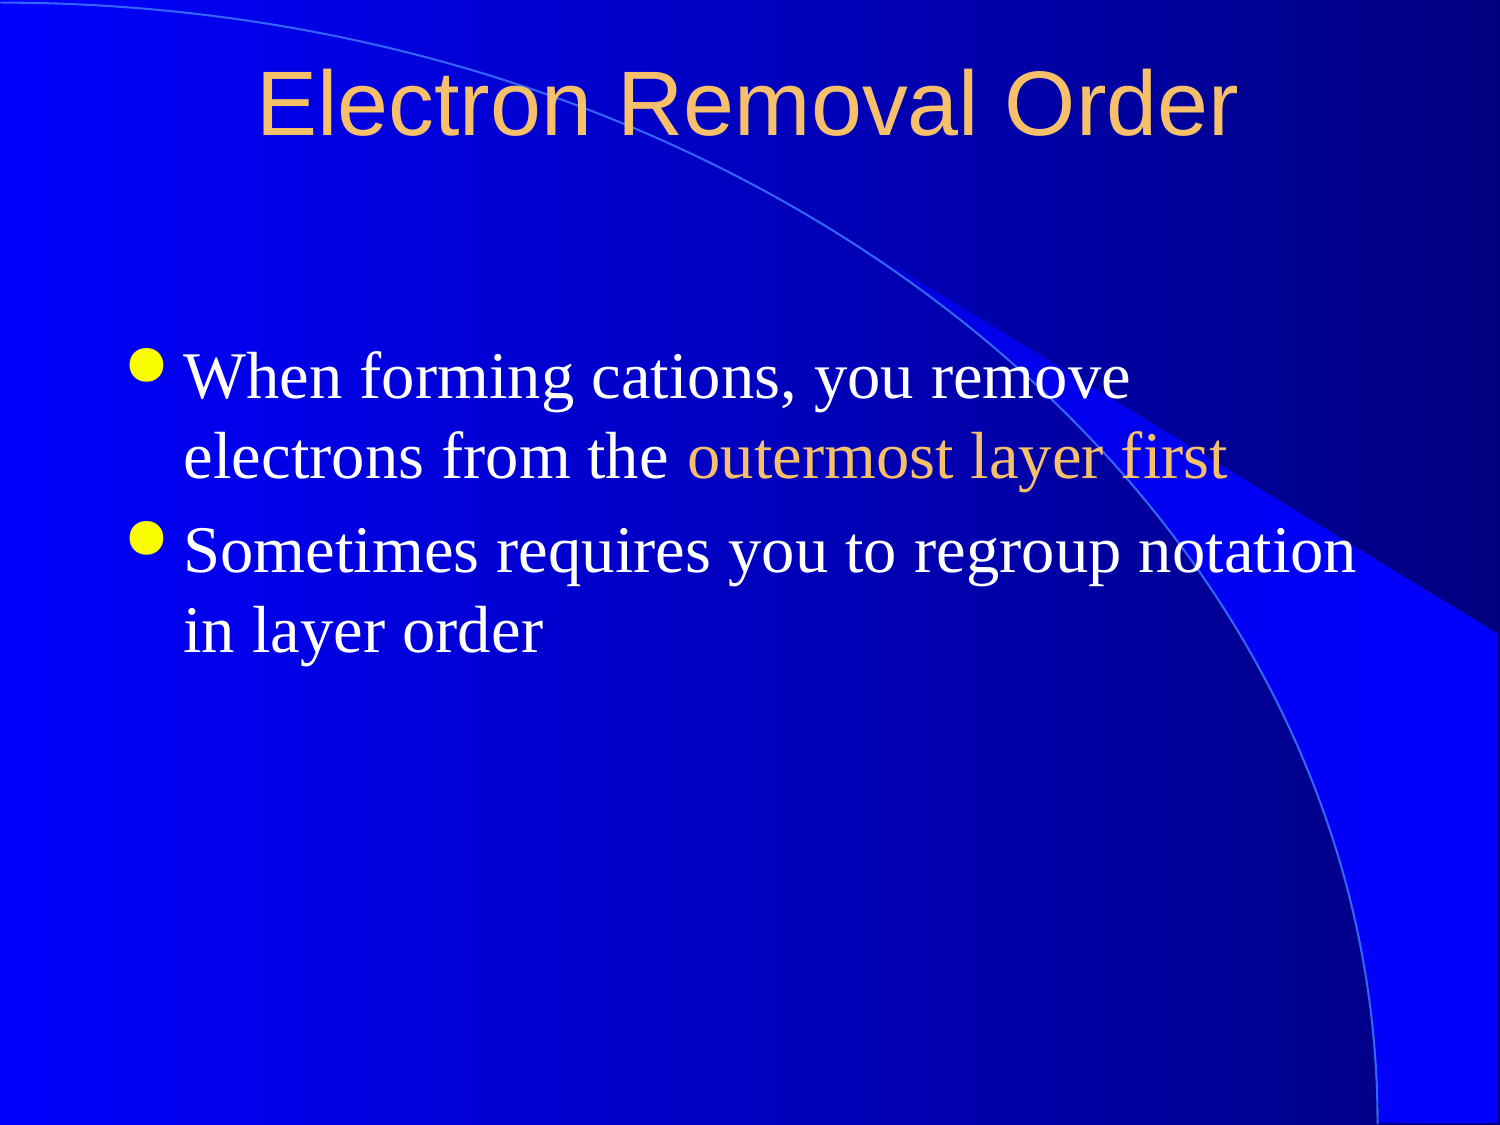

When forming cations, you remove electrons from the outermost layer first
Sometimes requires you to regroup notation in layer order
Electron Removal Order